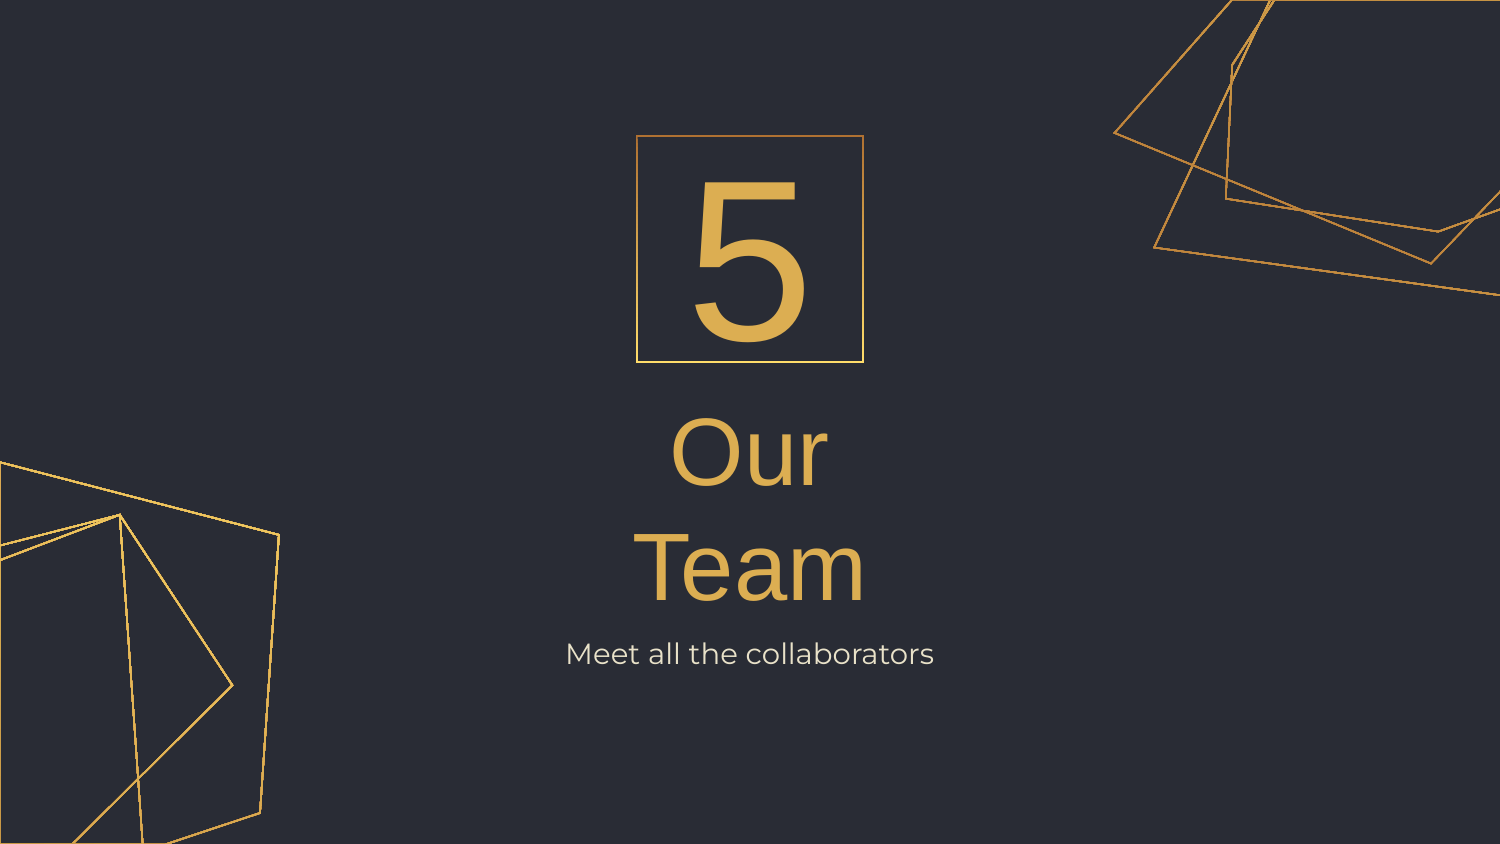

5
# Our
Team
Meet all the collaborators